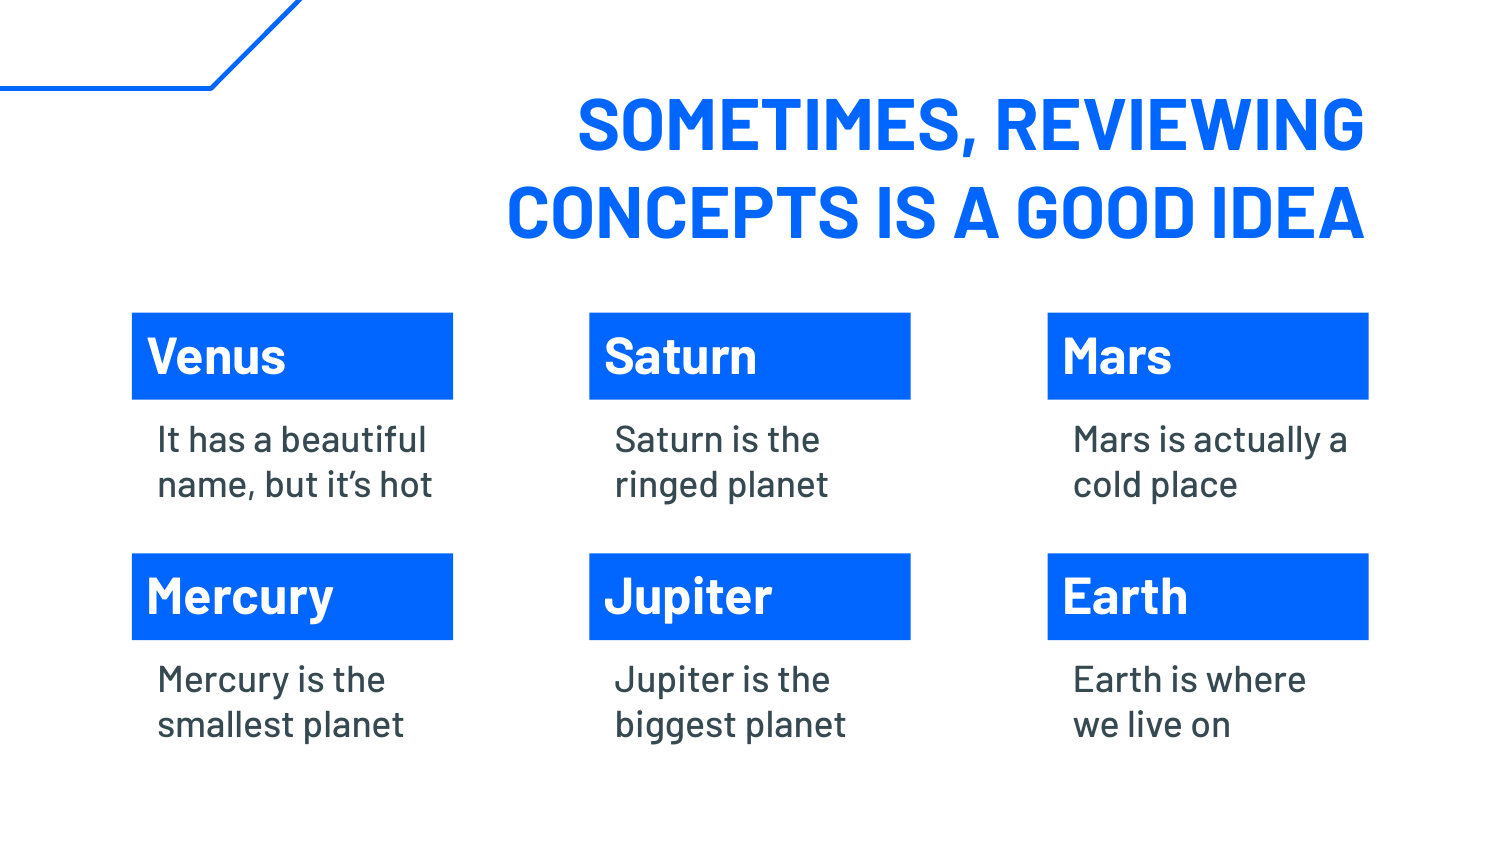

SOMETIMES, REVIEWING CONCEPTS IS A GOOD IDEA
Venus
Saturn
# Mars
It has a beautiful name, but it’s hot
Saturn is the ringed planet
Mars is actually a cold place
Mercury
Jupiter
Earth
Mercury is the smallest planet
Jupiter is the biggest planet
Earth is where we live on